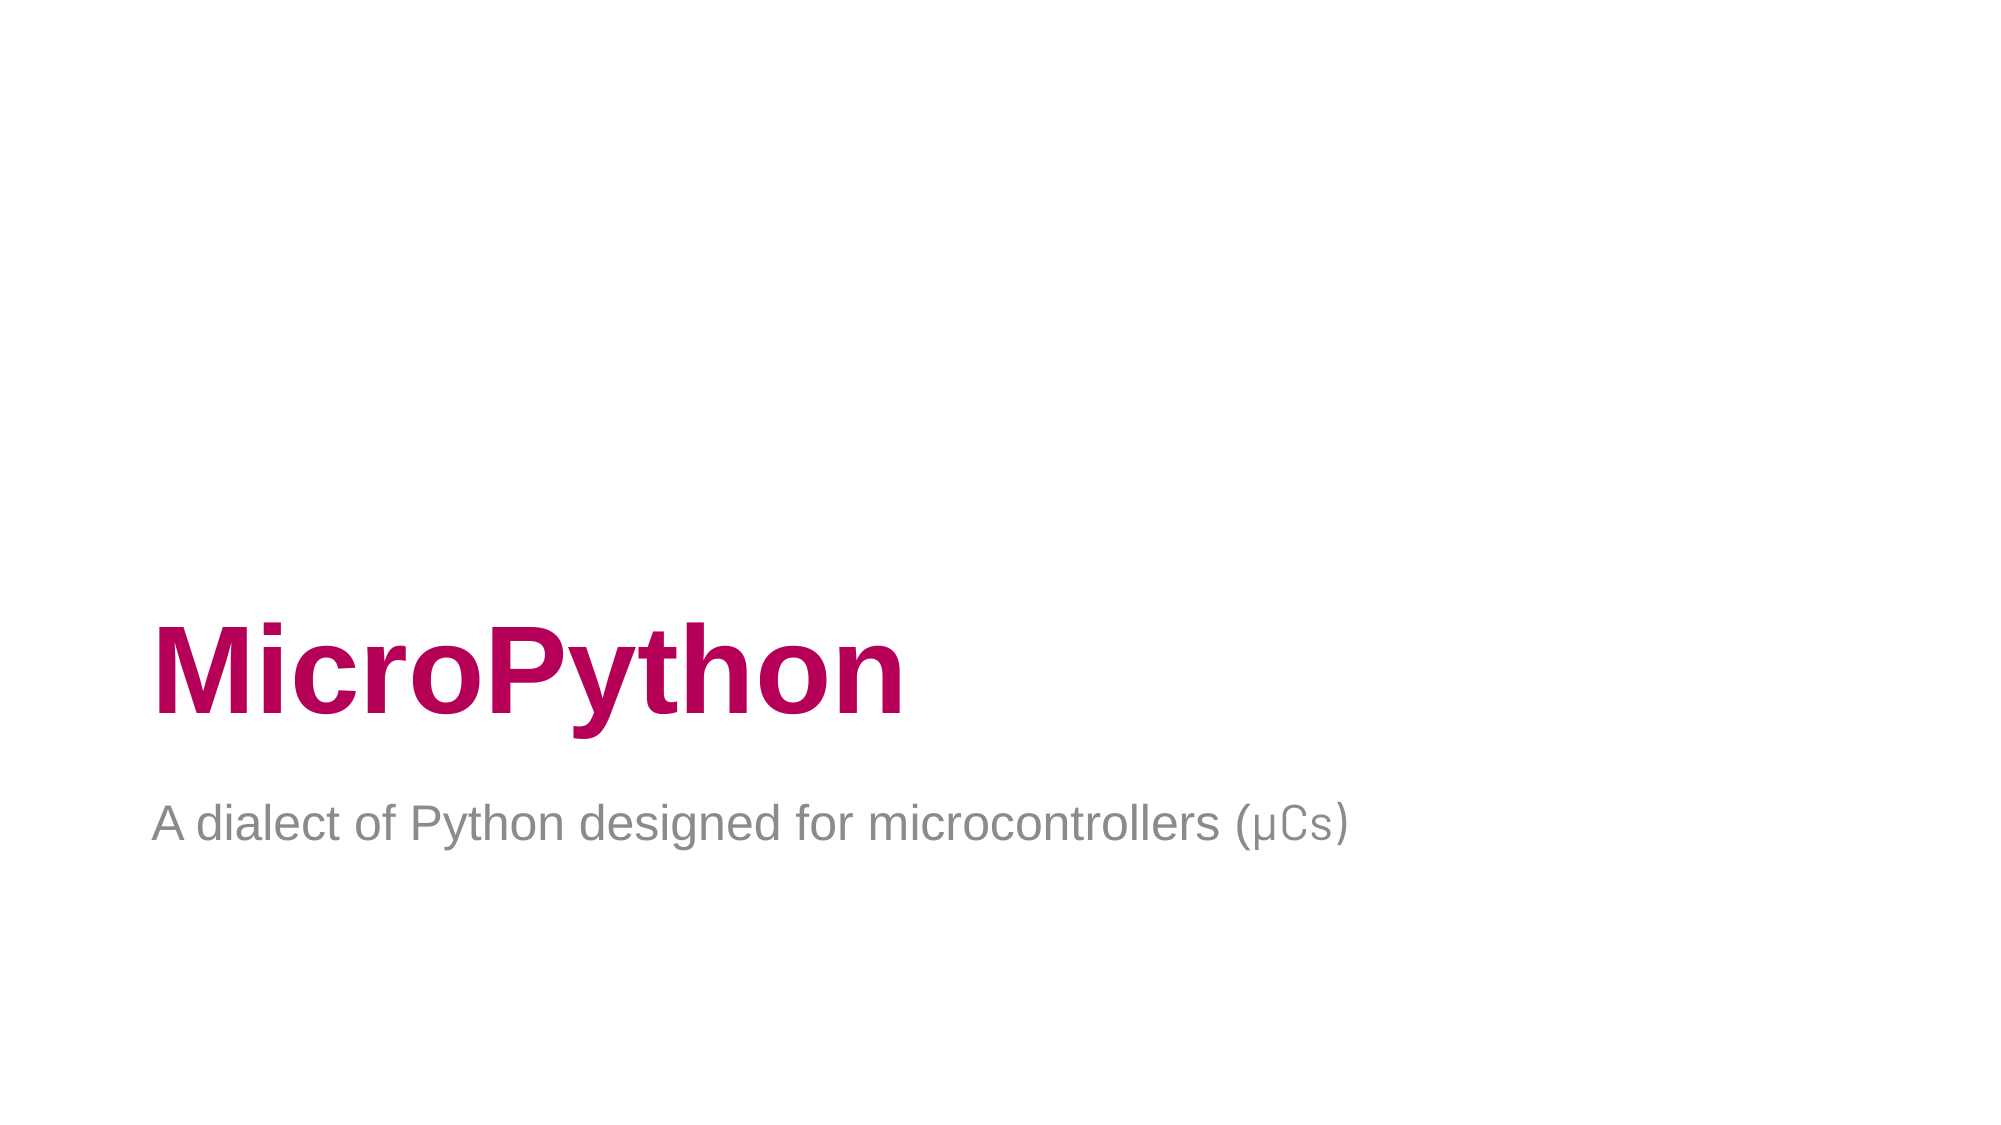

# MicroPython
A dialect of Python designed for microcontrollers (μCs)